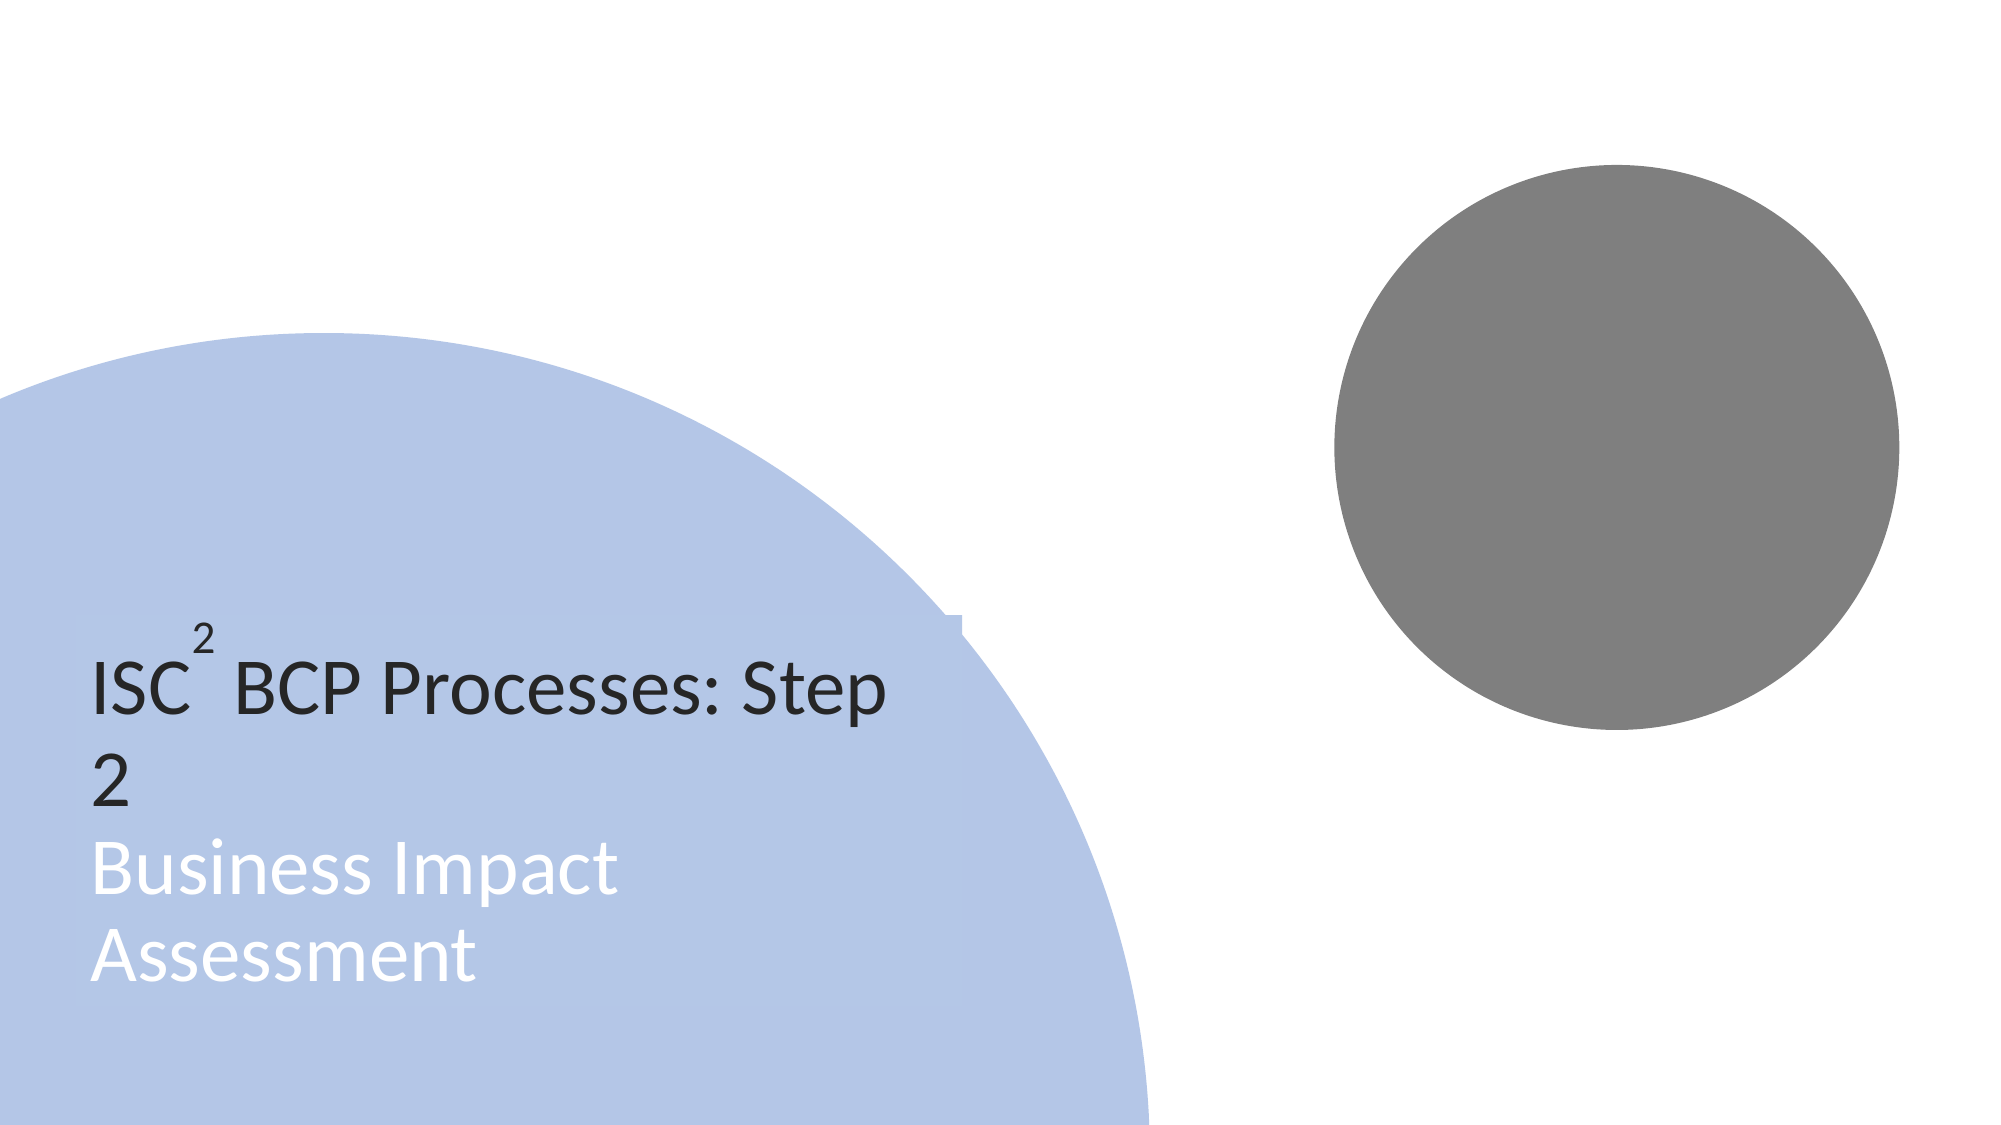

# ISC2 BCP Processes: Step 2 Business Impact Assessment